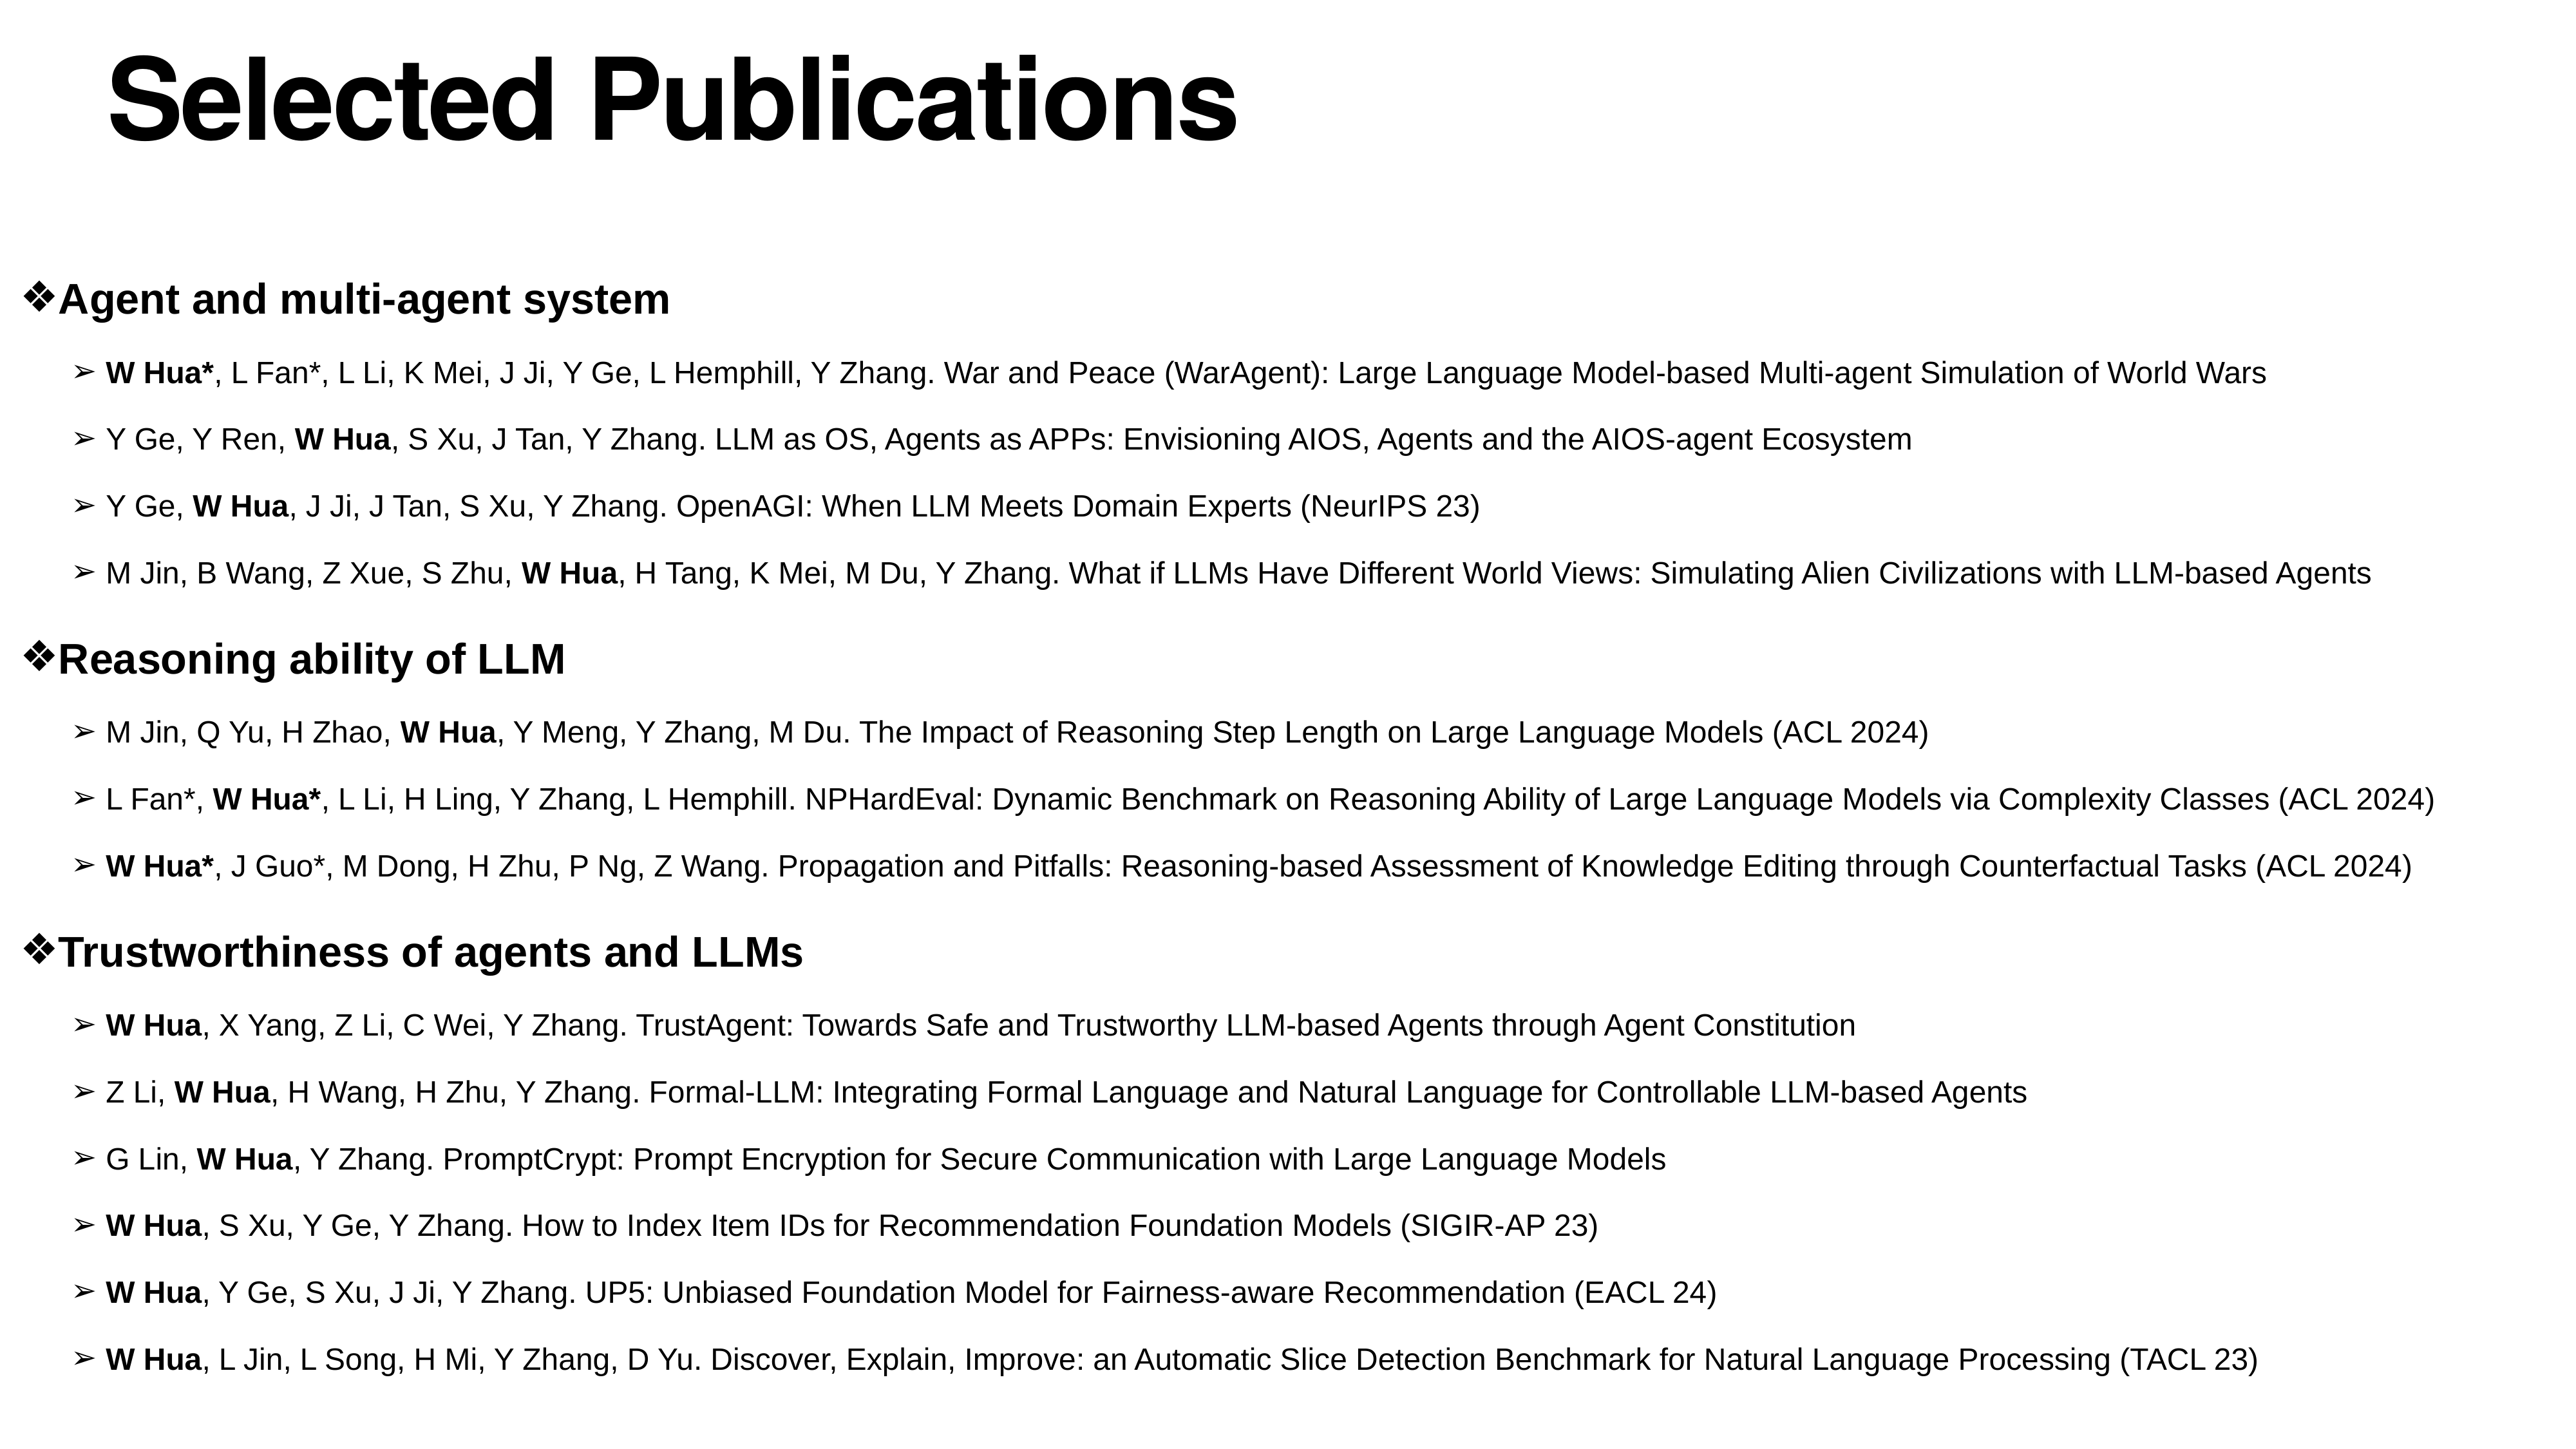

Selected Publications

Agent and multi-agent system
W Hua*, L Fan*, L Li, K Mei, J Ji, Y Ge, L Hemphill, Y Zhang. War and Peace (WarAgent): Large Language Model-based Multi-agent Simulation of World Wars
Y Ge, Y Ren, W Hua, S Xu, J Tan, Y Zhang. LLM as OS, Agents as APPs: Envisioning AIOS, Agents and the AIOS-agent Ecosystem
Y Ge, W Hua, J Ji, J Tan, S Xu, Y Zhang. OpenAGI: When LLM Meets Domain Experts (NeurIPS 23)
M Jin, B Wang, Z Xue, S Zhu, W Hua, H Tang, K Mei, M Du, Y Zhang. What if LLMs Have Different World Views: Simulating Alien Civilizations with LLM-based Agents
Reasoning ability of LLM
M Jin, Q Yu, H Zhao, W Hua, Y Meng, Y Zhang, M Du. The Impact of Reasoning Step Length on Large Language Models (ACL 2024)
L Fan*, W Hua*, L Li, H Ling, Y Zhang, L Hemphill. NPHardEval: Dynamic Benchmark on Reasoning Ability of Large Language Models via Complexity Classes (ACL 2024)
W Hua*, J Guo*, M Dong, H Zhu, P Ng, Z Wang. Propagation and Pitfalls: Reasoning-based Assessment of Knowledge Editing through Counterfactual Tasks (ACL 2024)
Trustworthiness of agents and LLMs
W Hua, X Yang, Z Li, C Wei, Y Zhang. TrustAgent: Towards Safe and Trustworthy LLM-based Agents through Agent Constitution
Z Li, W Hua, H Wang, H Zhu, Y Zhang. Formal-LLM: Integrating Formal Language and Natural Language for Controllable LLM-based Agents
G Lin, W Hua, Y Zhang. PromptCrypt: Prompt Encryption for Secure Communication with Large Language Models
W Hua, S Xu, Y Ge, Y Zhang. How to Index Item IDs for Recommendation Foundation Models (SIGIR-AP 23)
W Hua, Y Ge, S Xu, J Ji, Y Zhang. UP5: Unbiased Foundation Model for Fairness-aware Recommendation (EACL 24)
W Hua, L Jin, L Song, H Mi, Y Zhang, D Yu. Discover, Explain, Improve: an Automatic Slice Detection Benchmark for Natural Language Processing (TACL 23)
126